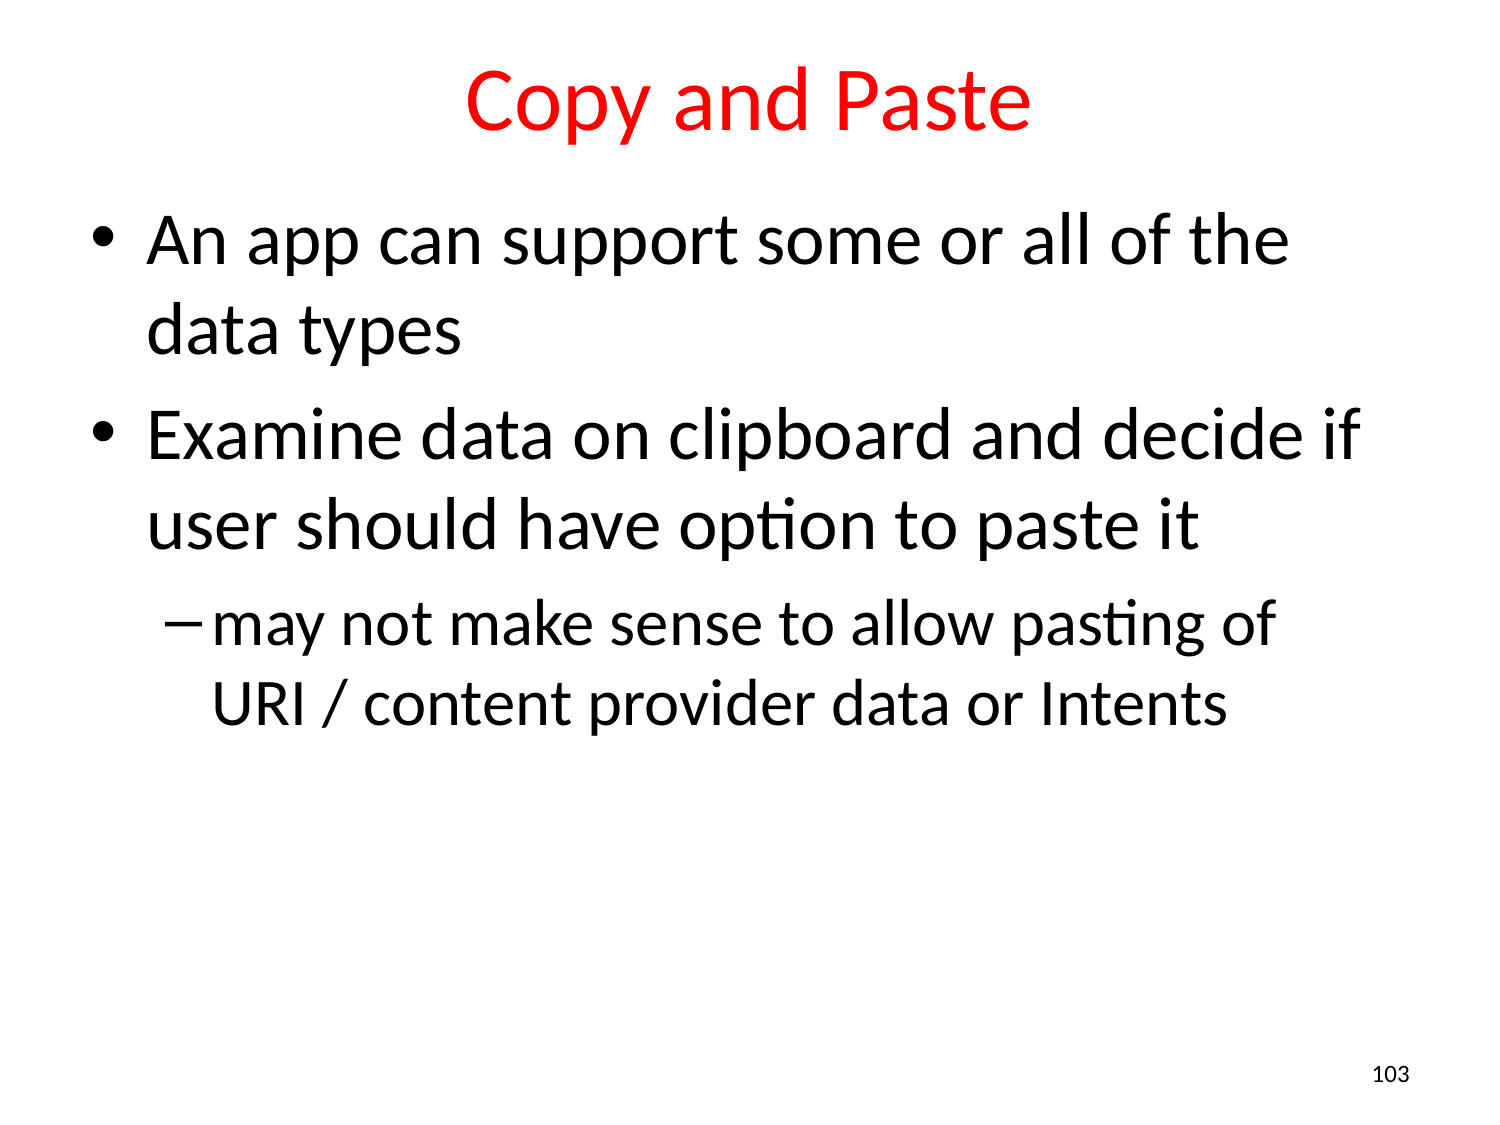

# Copy and Paste
An app can support some or all of the data types
Examine data on clipboard and decide if user should have option to paste it
may not make sense to allow pasting of URI / content provider data or Intents
103